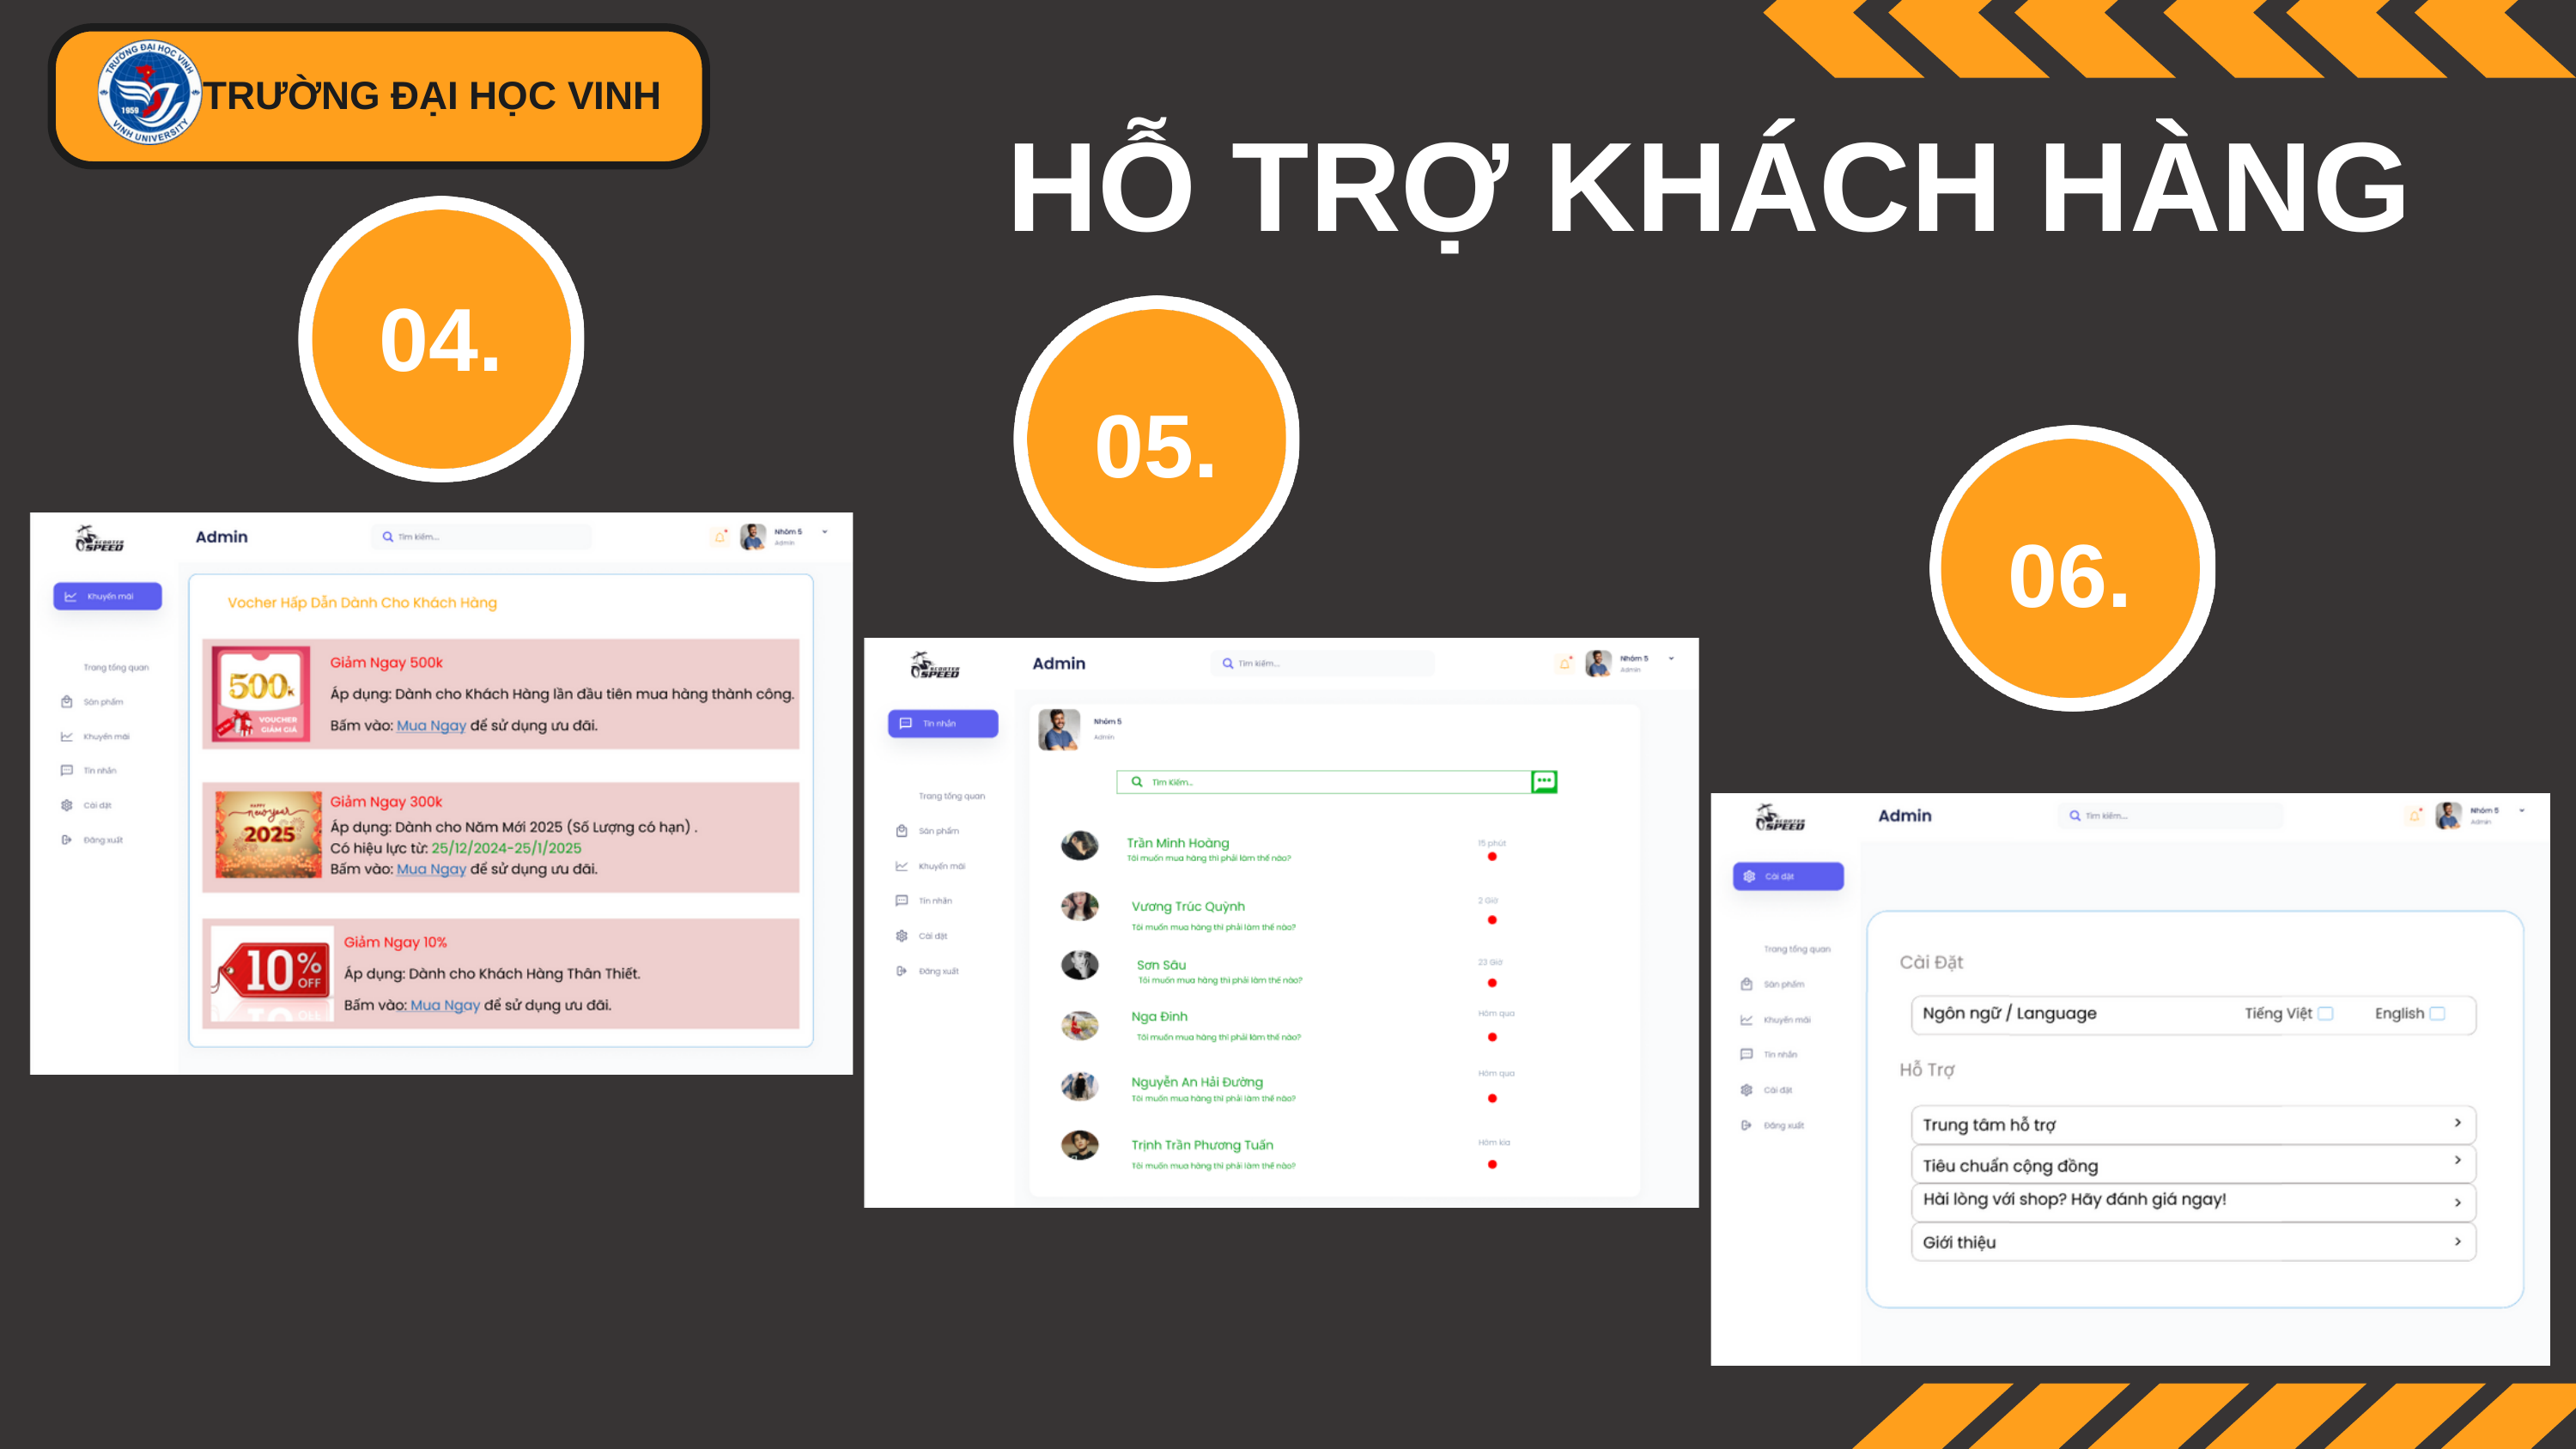

TRƯỜNG ĐẠI HỌC VINH
HỖ TRỢ KHÁCH HÀNG

04.

05.

06.